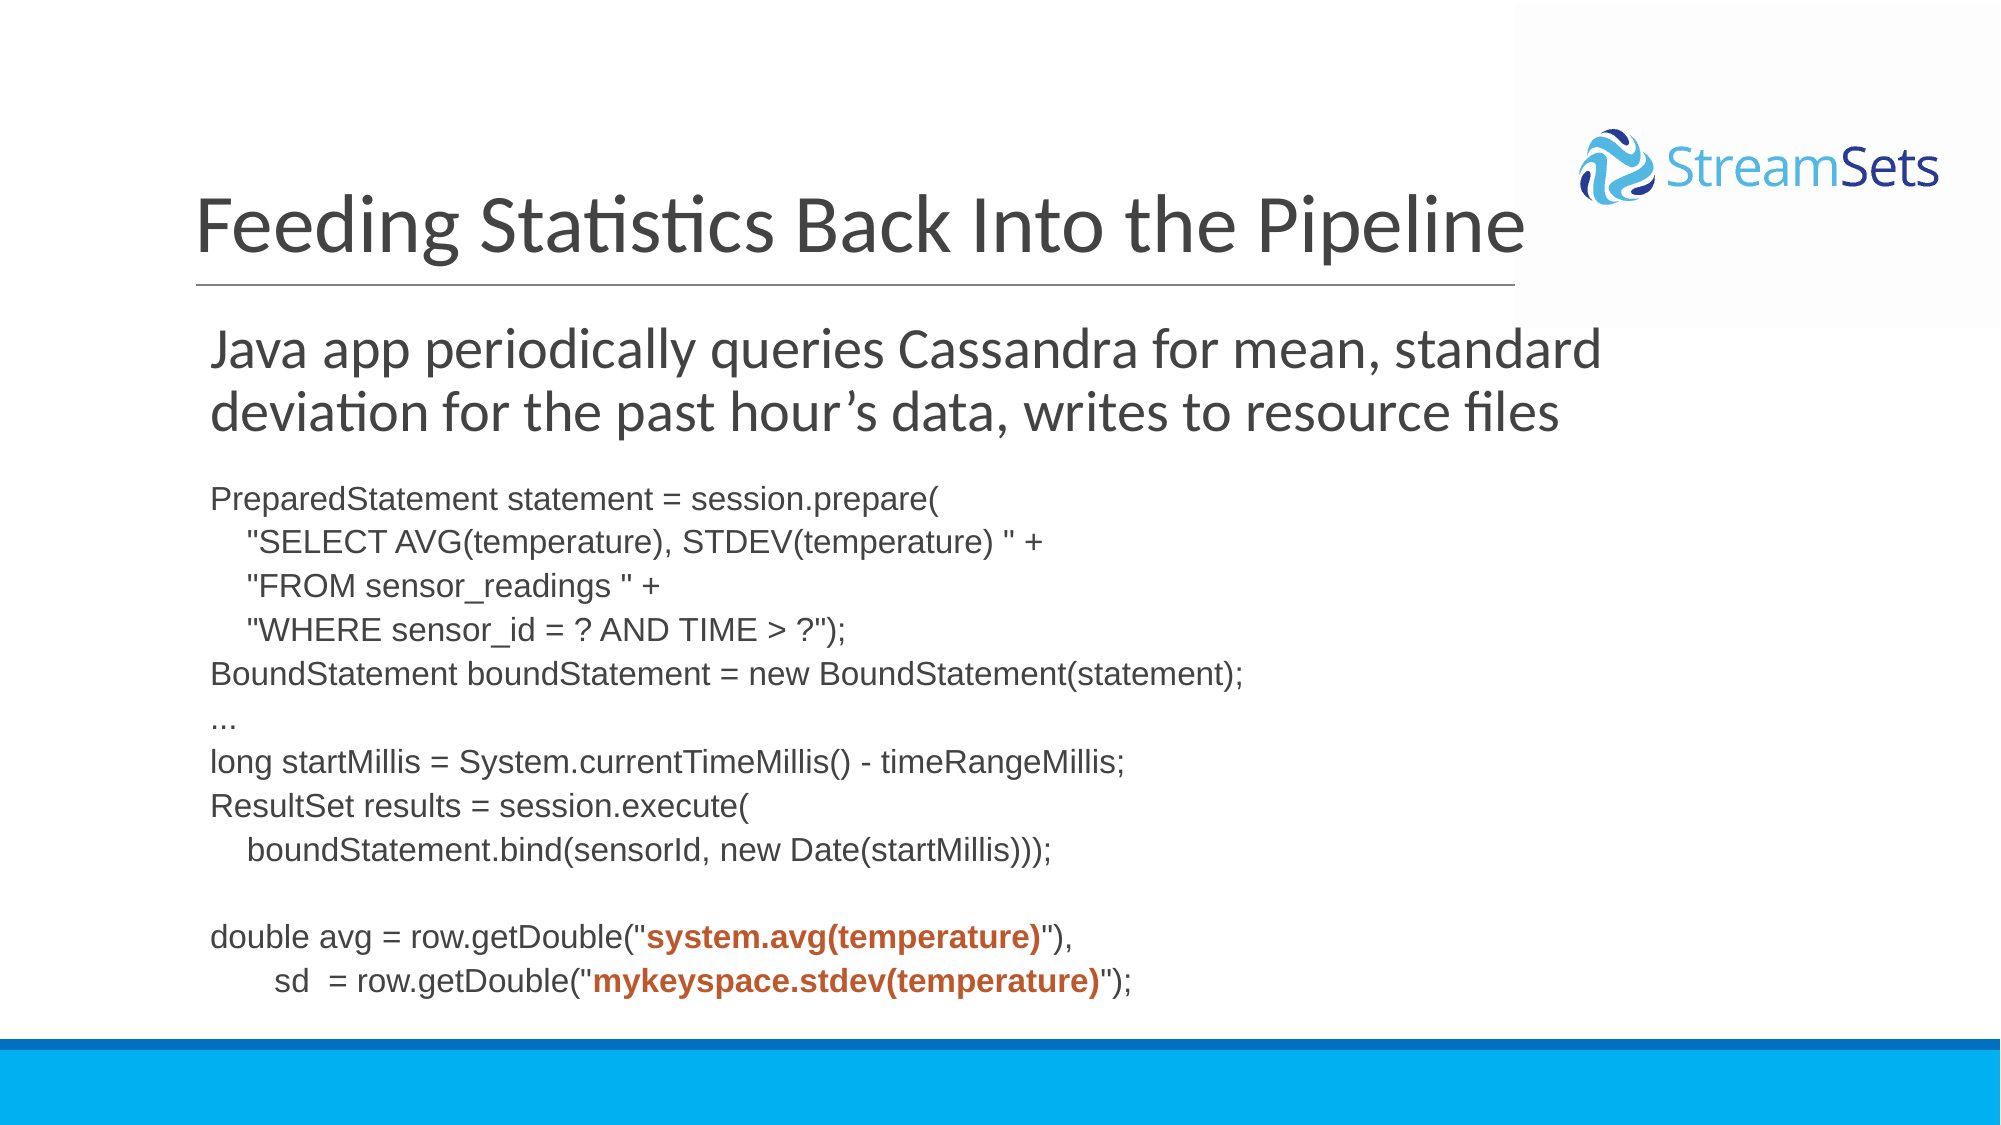

# Feeding Statistics Back Into the Pipeline
Java app periodically queries Cassandra for mean, standard deviation for the past hour’s data, writes to resource files
PreparedStatement statement = session.prepare(
    "SELECT AVG(temperature), STDEV(temperature) " +
    "FROM sensor_readings " +
    "WHERE sensor_id = ? AND TIME > ?");
BoundStatement boundStatement = new BoundStatement(statement);
...
long startMillis = System.currentTimeMillis() - timeRangeMillis;
ResultSet results = session.execute(
    boundStatement.bind(sensorId, new Date(startMillis)));
double avg = row.getDouble("system.avg(temperature)"),
       sd  = row.getDouble("mykeyspace.stdev(temperature)");